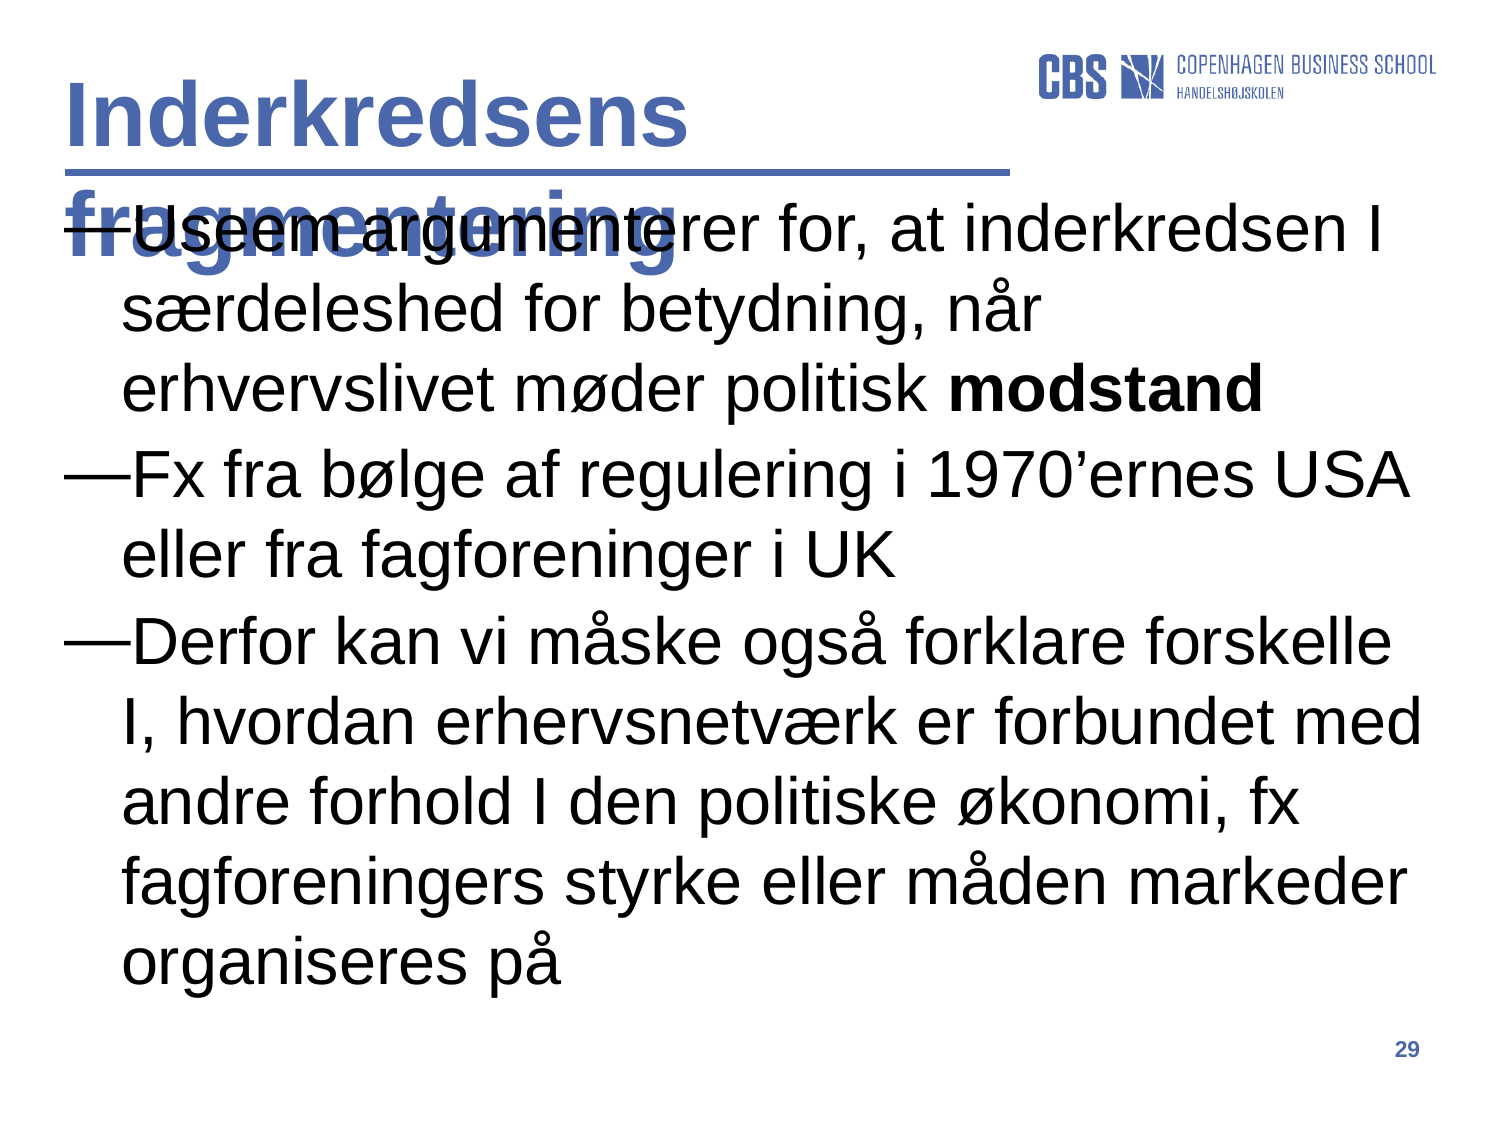

Inderkredsens fragmentering
Useem argumenterer for, at inderkredsen I særdeleshed for betydning, når erhvervslivet møder politisk modstand
Fx fra bølge af regulering i 1970’ernes USA eller fra fagforeninger i UK
Derfor kan vi måske også forklare forskelle I, hvordan erhervsnetværk er forbundet med andre forhold I den politiske økonomi, fx fagforeningers styrke eller måden markeder organiseres på